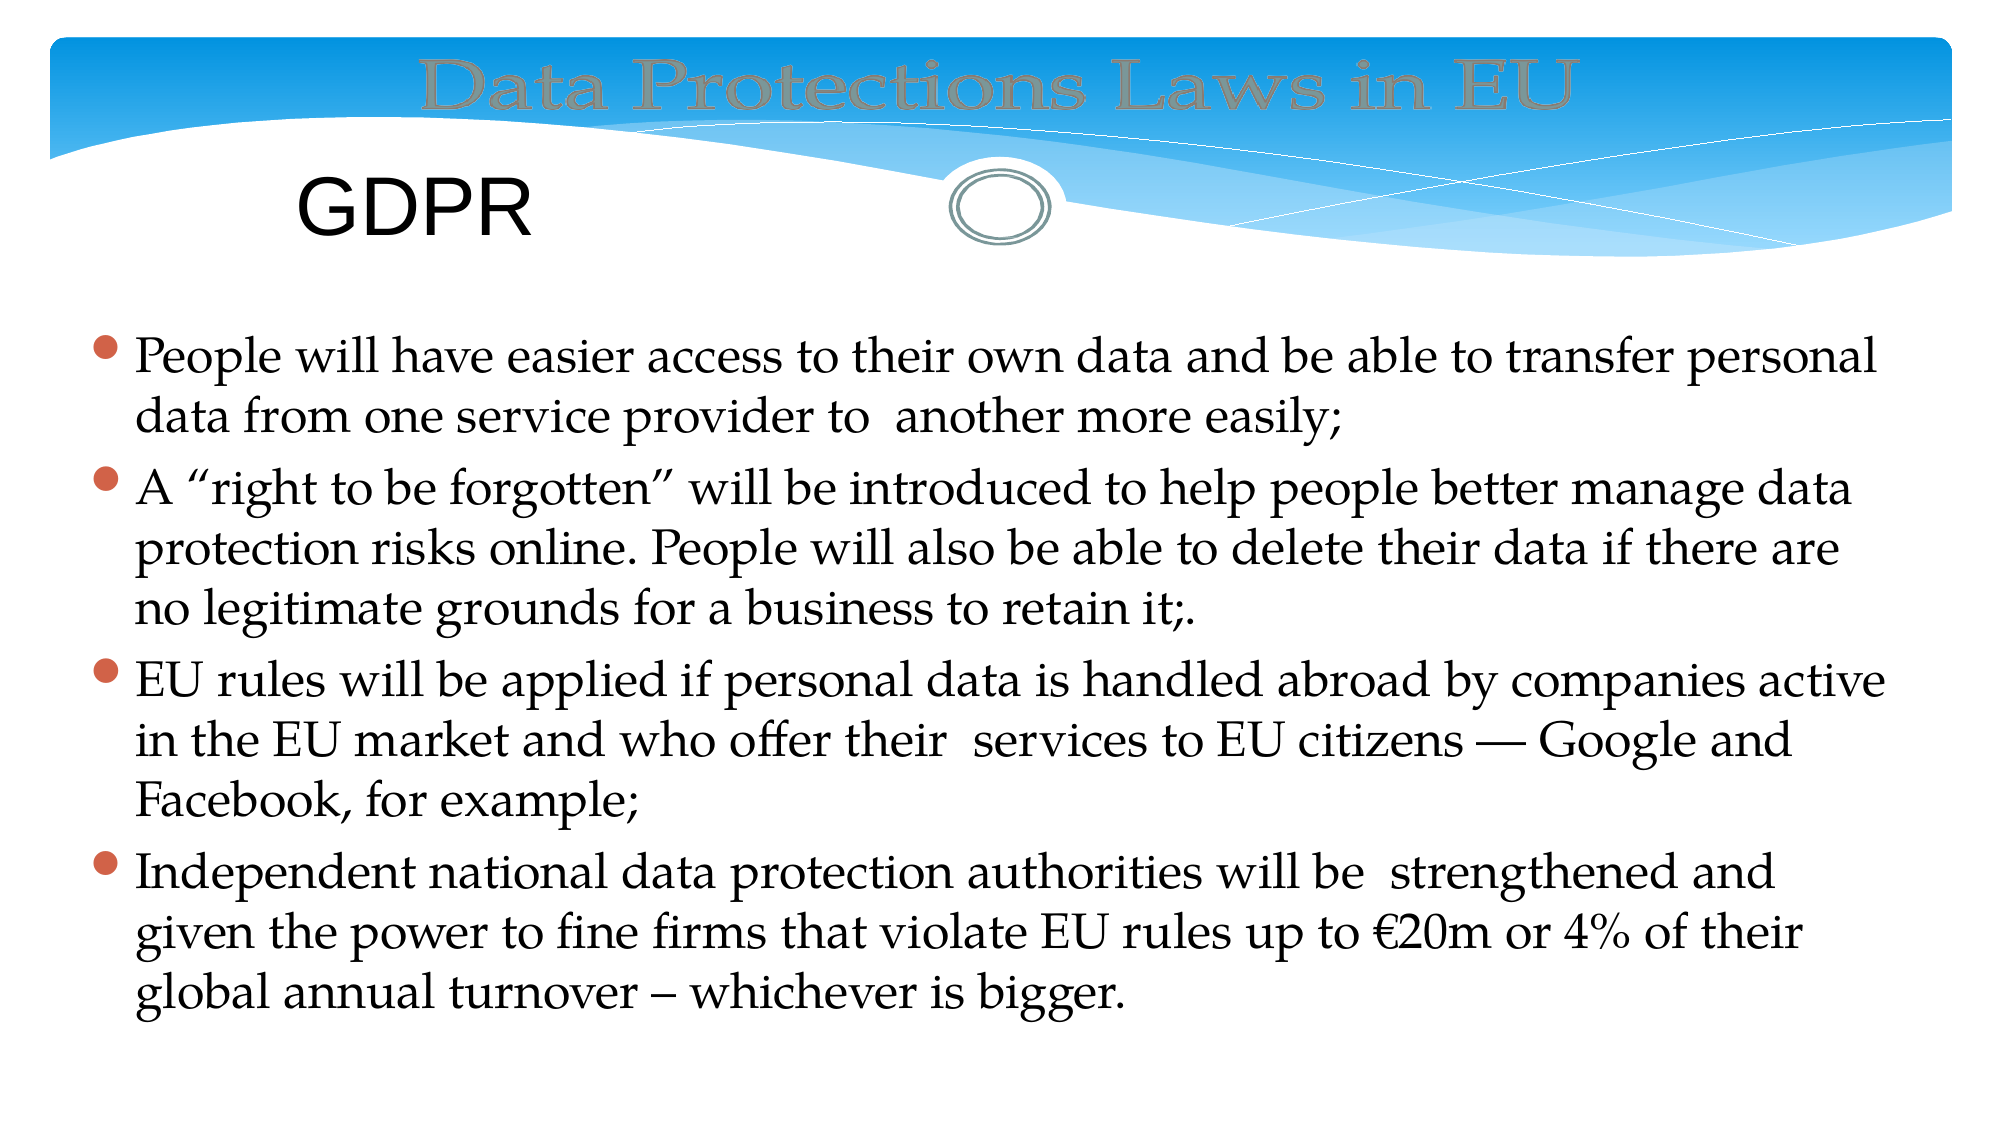

GDPR

People will have easier access to their own data and be able to transfer personal data from one service provider to  another more easily;
A “right to be forgotten” will be introduced to help people better manage data protection risks online. People will also be able to delete their data if there are no legitimate grounds for a business to retain it;.
EU rules will be applied if personal data is handled abroad by companies active in the EU market and who offer their  services to EU citizens — Google and Facebook, for example;
Independent national data protection authorities will be  strengthened and given the power to fine firms that violate EU rules up to €20m or 4% of their global annual turnover – whichever is bigger.